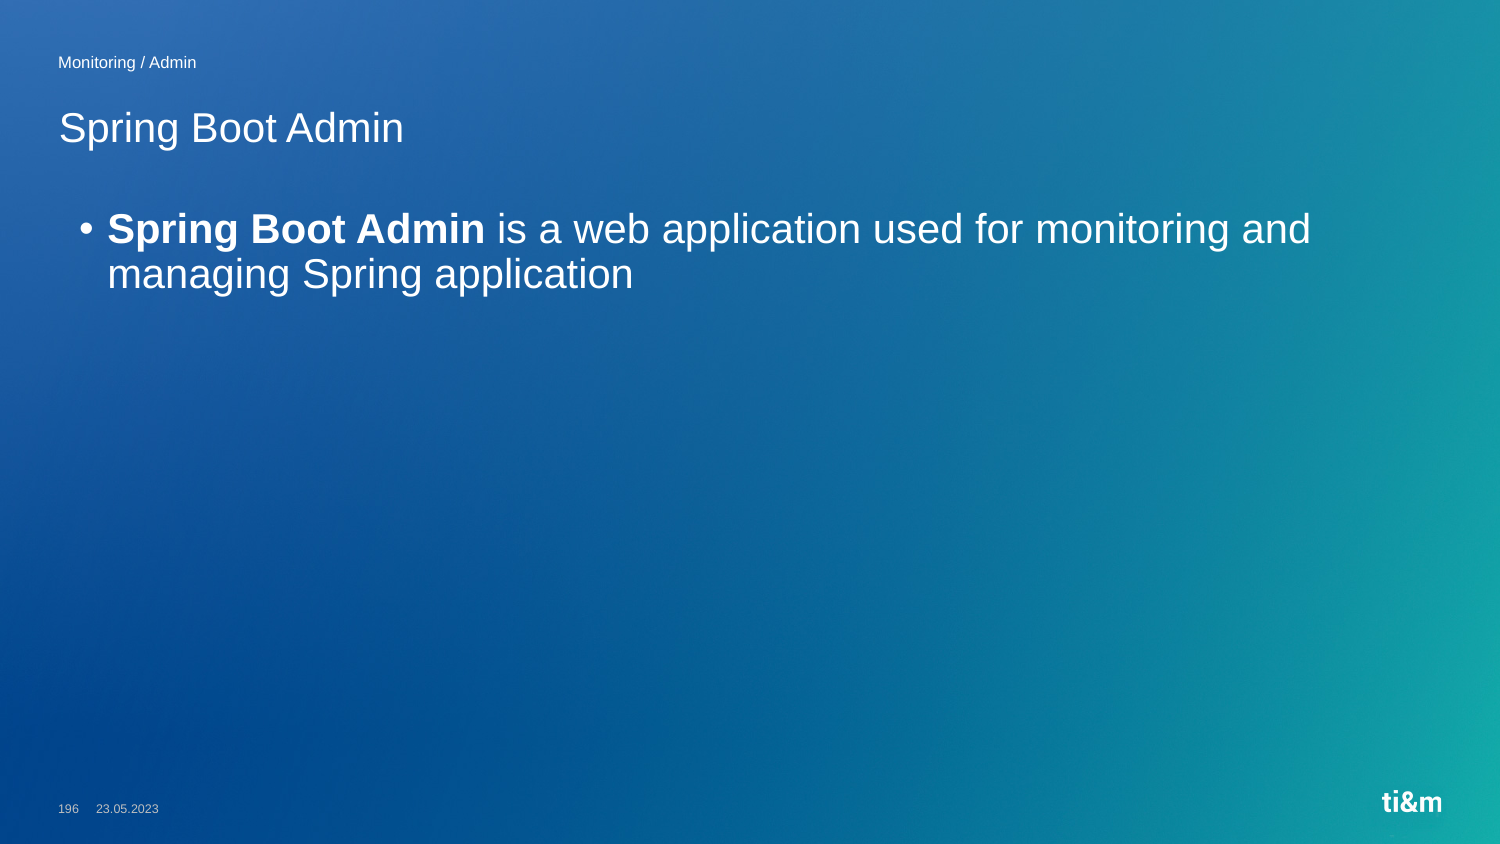

Monitoring / Admin
# Spring Boot Admin
Spring Boot Admin is a web application used for monitoring and managing Spring application

196
23.05.2023